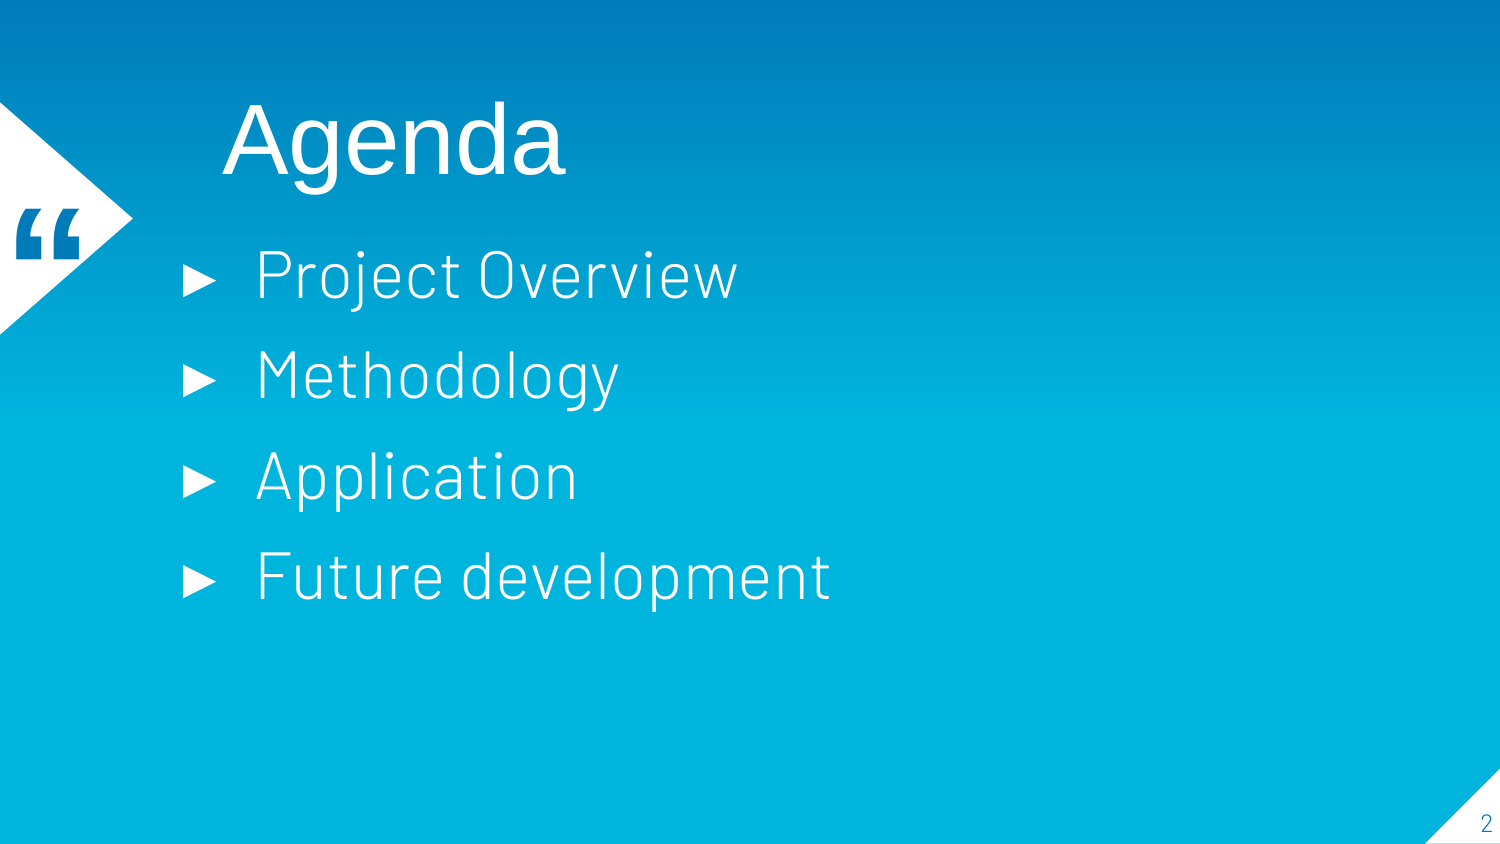

Agenda
Project Overview
Methodology
Application
Future development

2